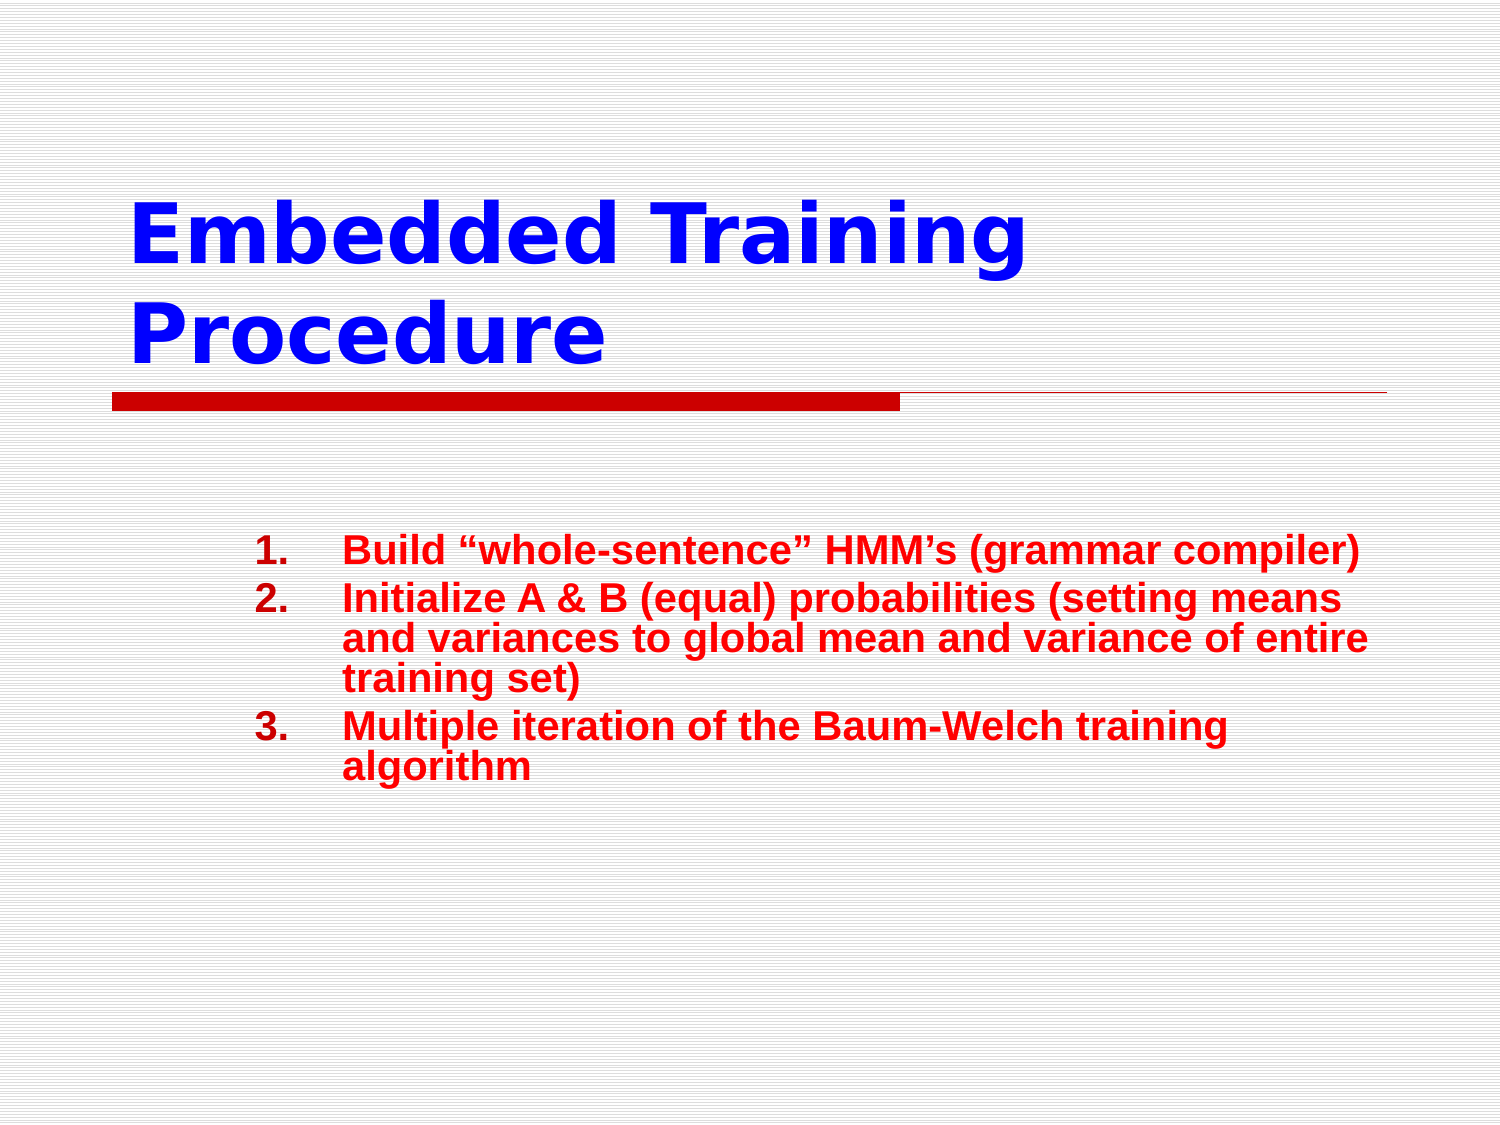

# Embedded Training Procedure
Build “whole-sentence” HMM’s (grammar compiler)
Initialize A & B (equal) probabilities (setting means and variances to global mean and variance of entire training set)
Multiple iteration of the Baum-Welch training algorithm